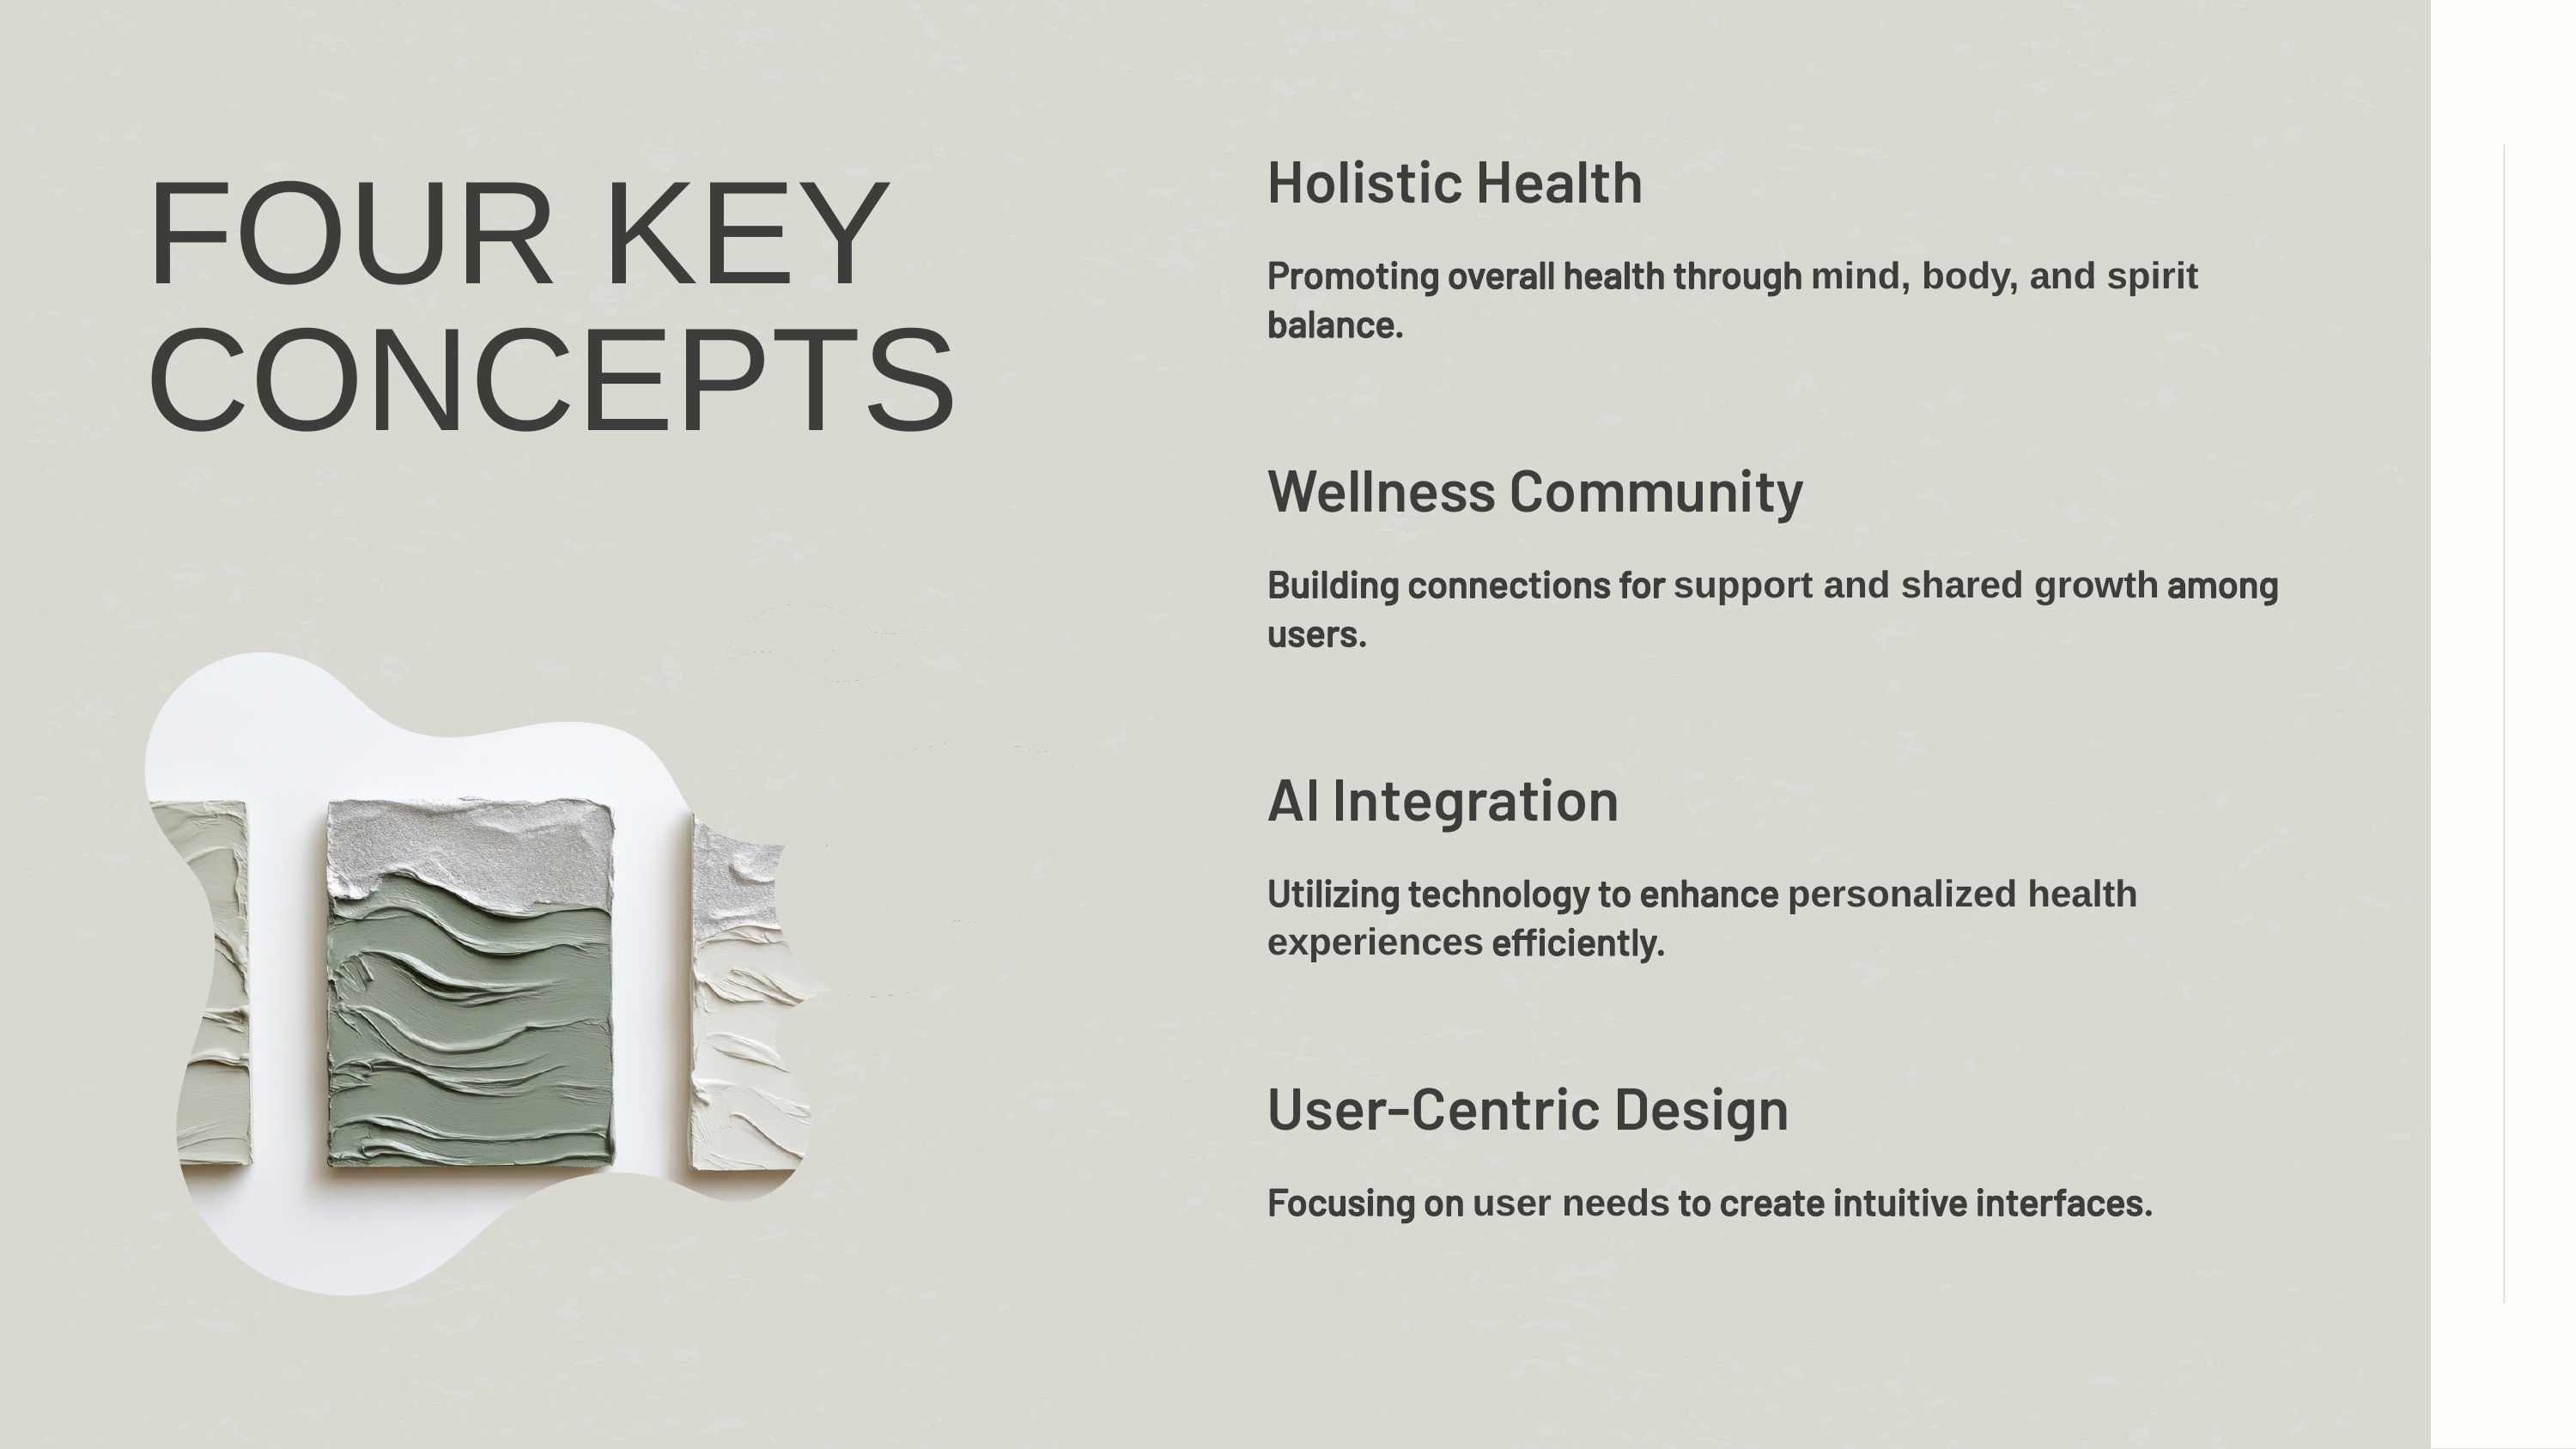

Holistic Health
Promoting overall health through mind, body, and spirit balance.

FOUR KEY CONCEPTS
Wellness Community
Building connections for support and shared growth among users.

AI Integration
Utilizing technology to enhance personalized health experiences efficiently.
User-Centric Design
Focusing on user needs to create intuitive interfaces.